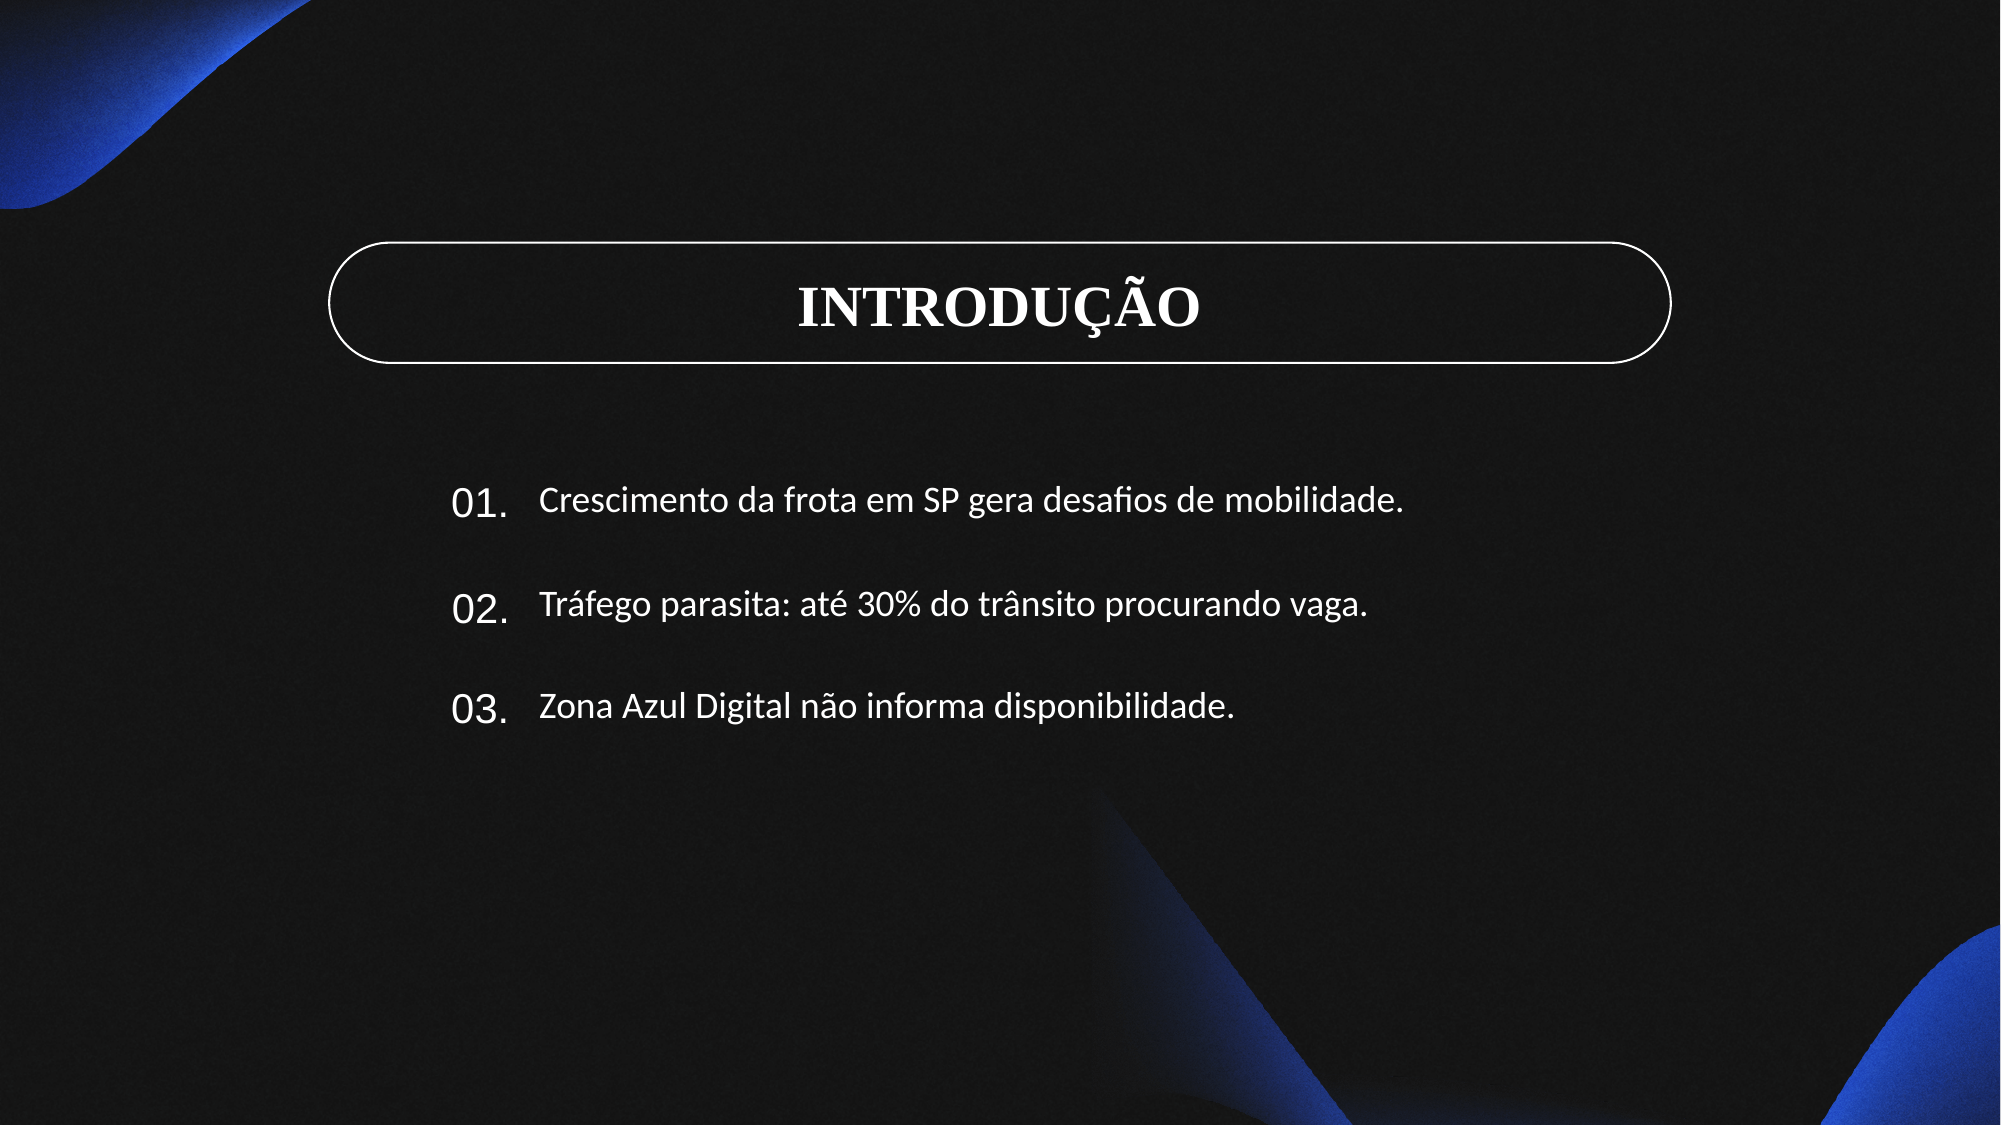

INTRODUÇÃO
Crescimento da frota em SP gera desafios de mobilidade.

Tráfego parasita: até 30% do trânsito procurando vaga.

Zona Azul Digital não informa disponibilidade.

01.
02.
03.